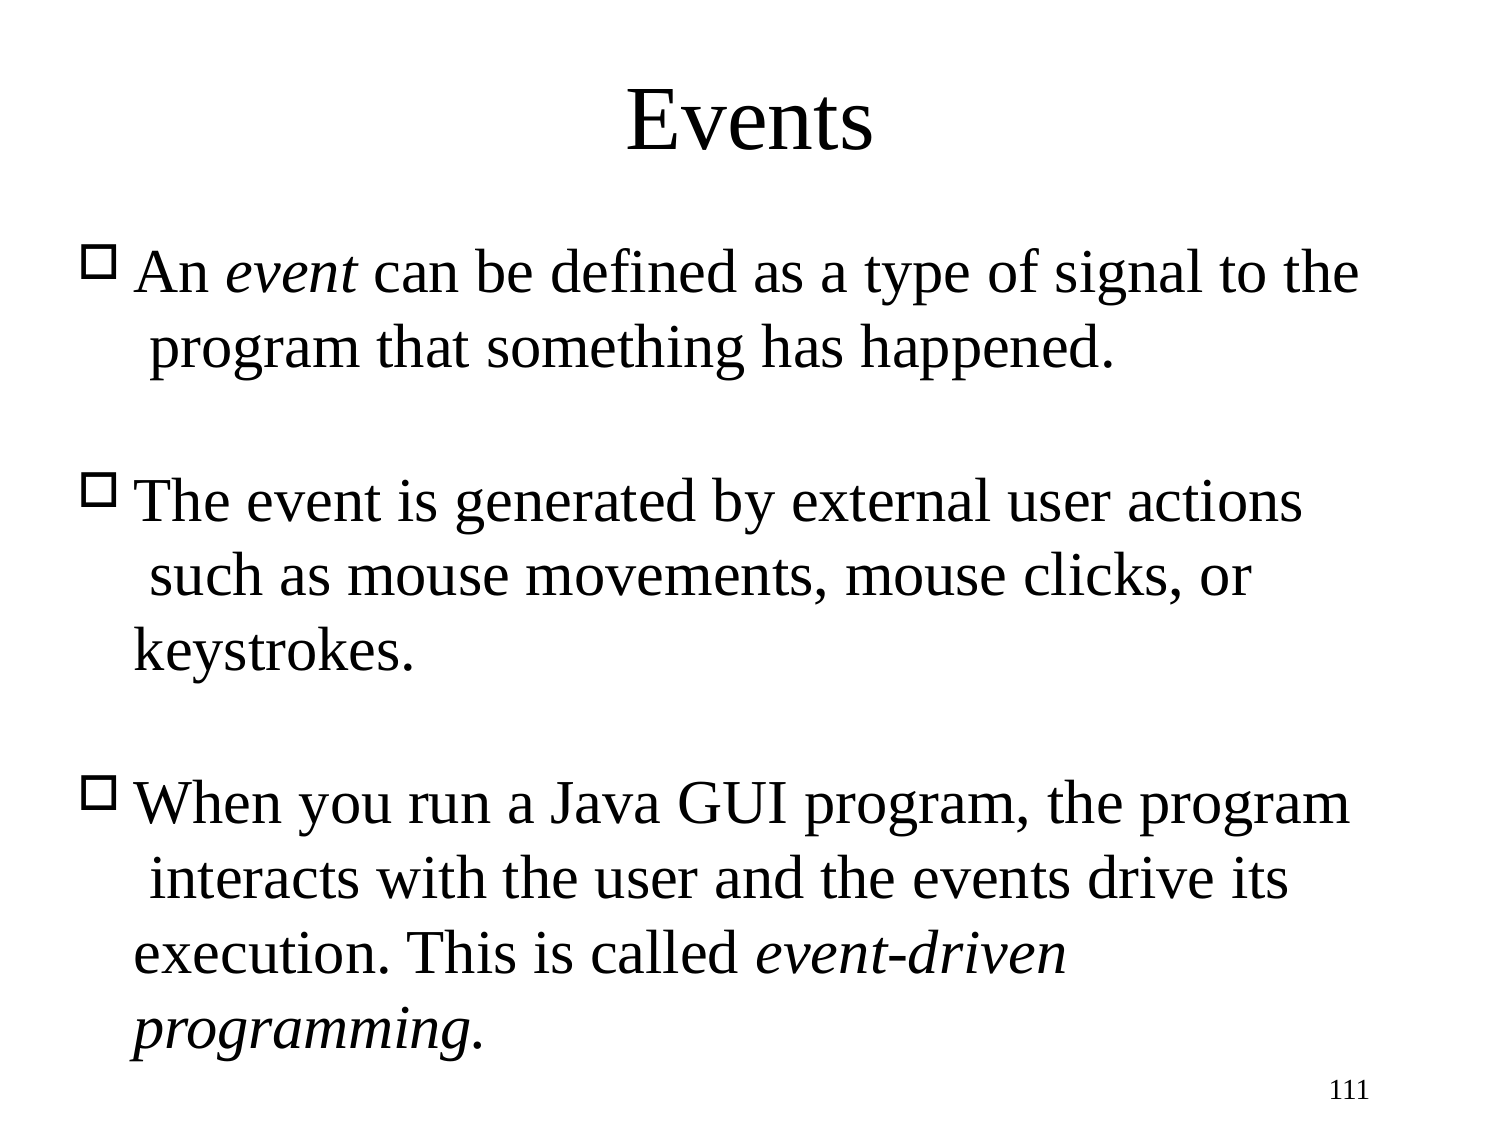

# Events
An event can be defined as a type of signal to the  program that something has happened.

The event is generated by external user actions  such as mouse movements, mouse clicks, or  keystrokes.

When you run a Java GUI program, the program  interacts with the user and the events drive its  execution. This is called event-driven  programming.
111